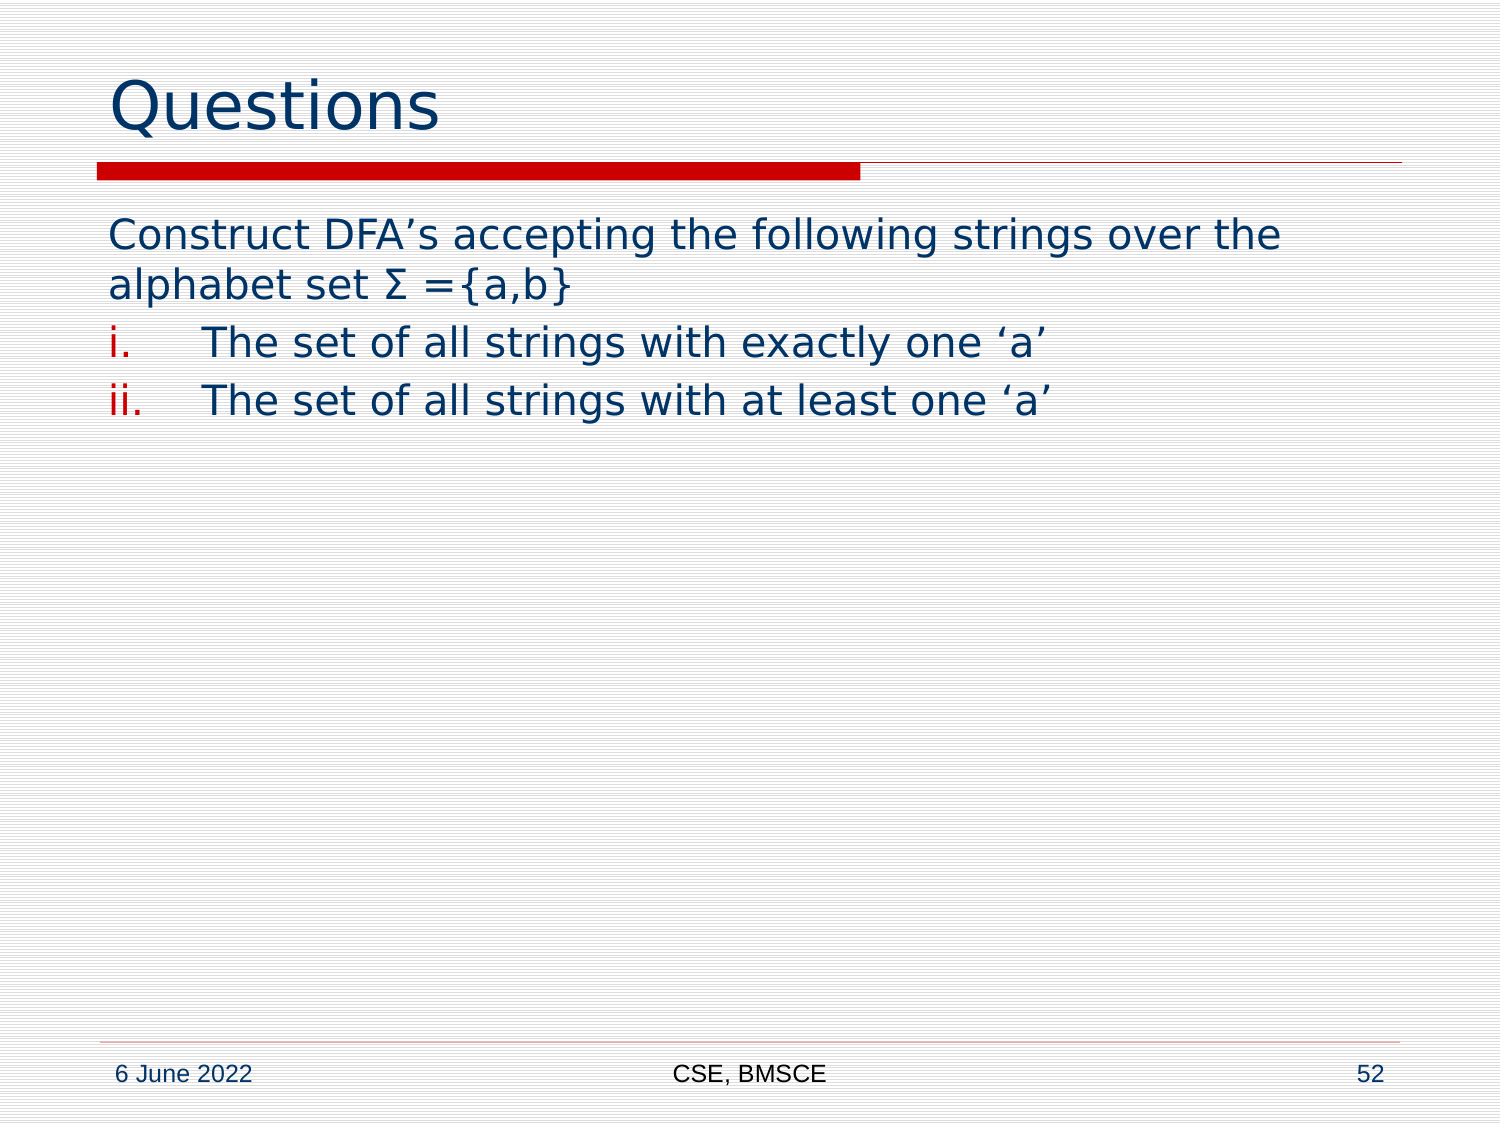

# Questions
Construct DFA’s accepting the following strings over the alphabet set Σ ={a,b}
The set of all strings with exactly one ‘a’
The set of all strings with at least one ‘a’
CSE, BMSCE
52
6 June 2022